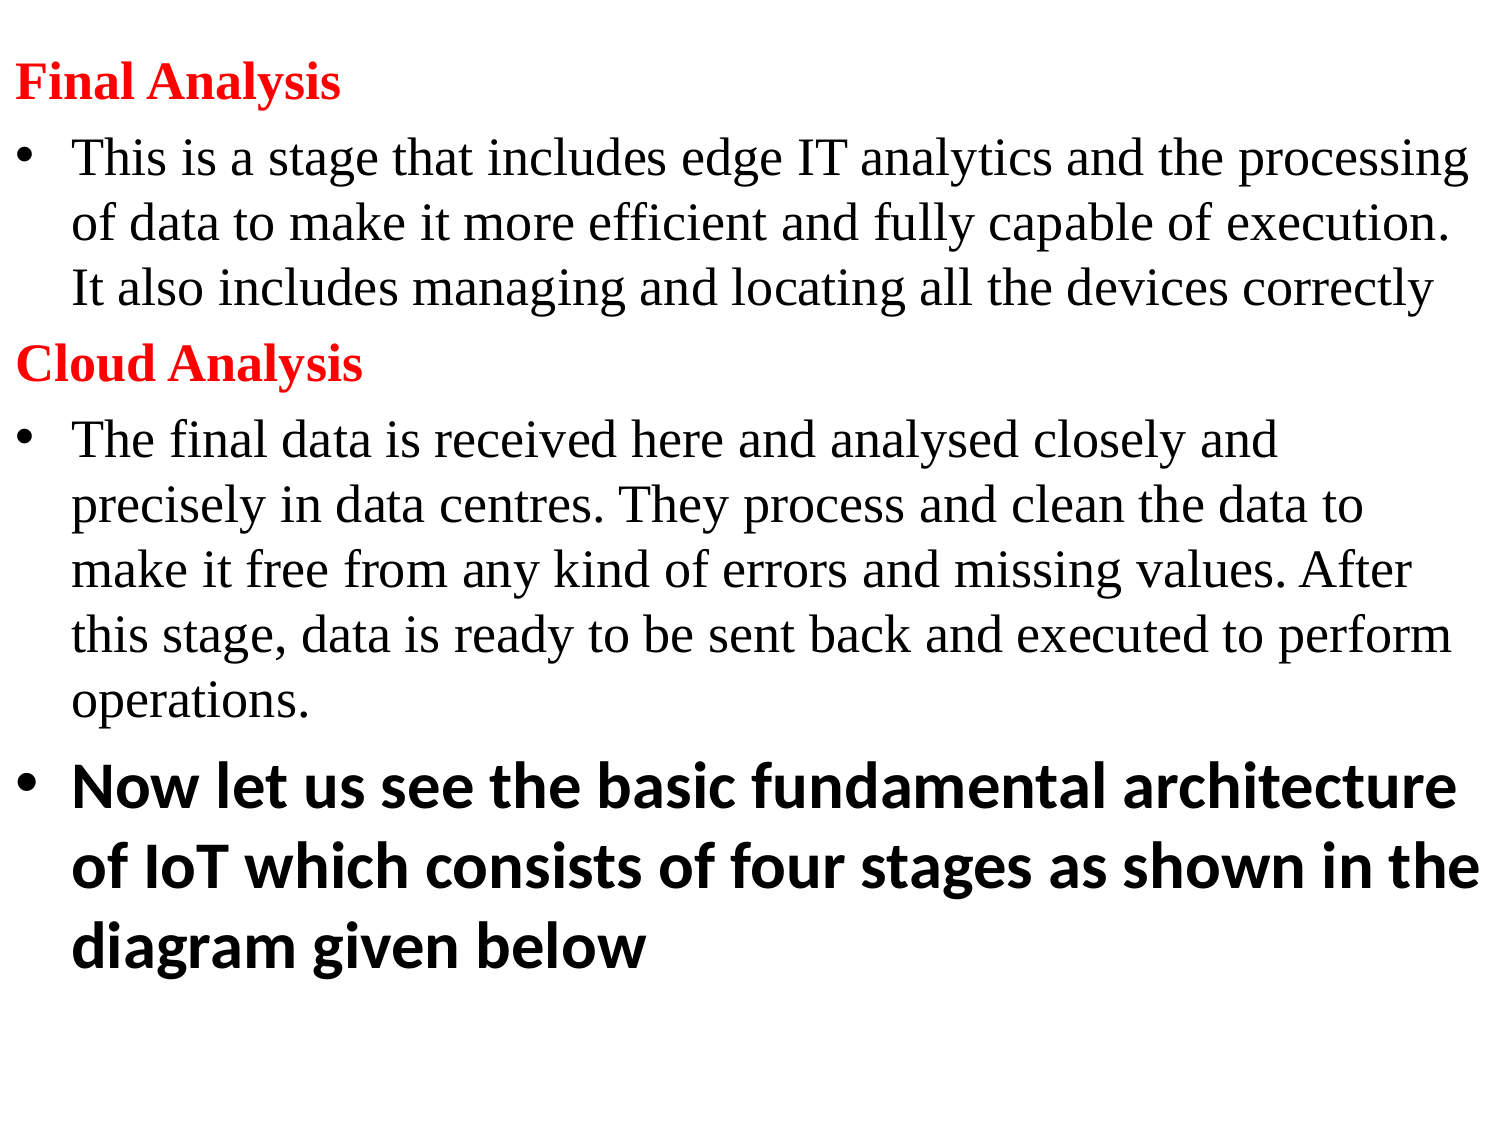

Final Analysis
This is a stage that includes edge IT analytics and the processing of data to make it more efficient and fully capable of execution. It also includes managing and locating all the devices correctly
Cloud Analysis
The final data is received here and analysed closely and precisely in data centres. They process and clean the data to make it free from any kind of errors and missing values. After this stage, data is ready to be sent back and executed to perform operations.
Now let us see the basic fundamental architecture of IoT which consists of four stages as shown in the diagram given below